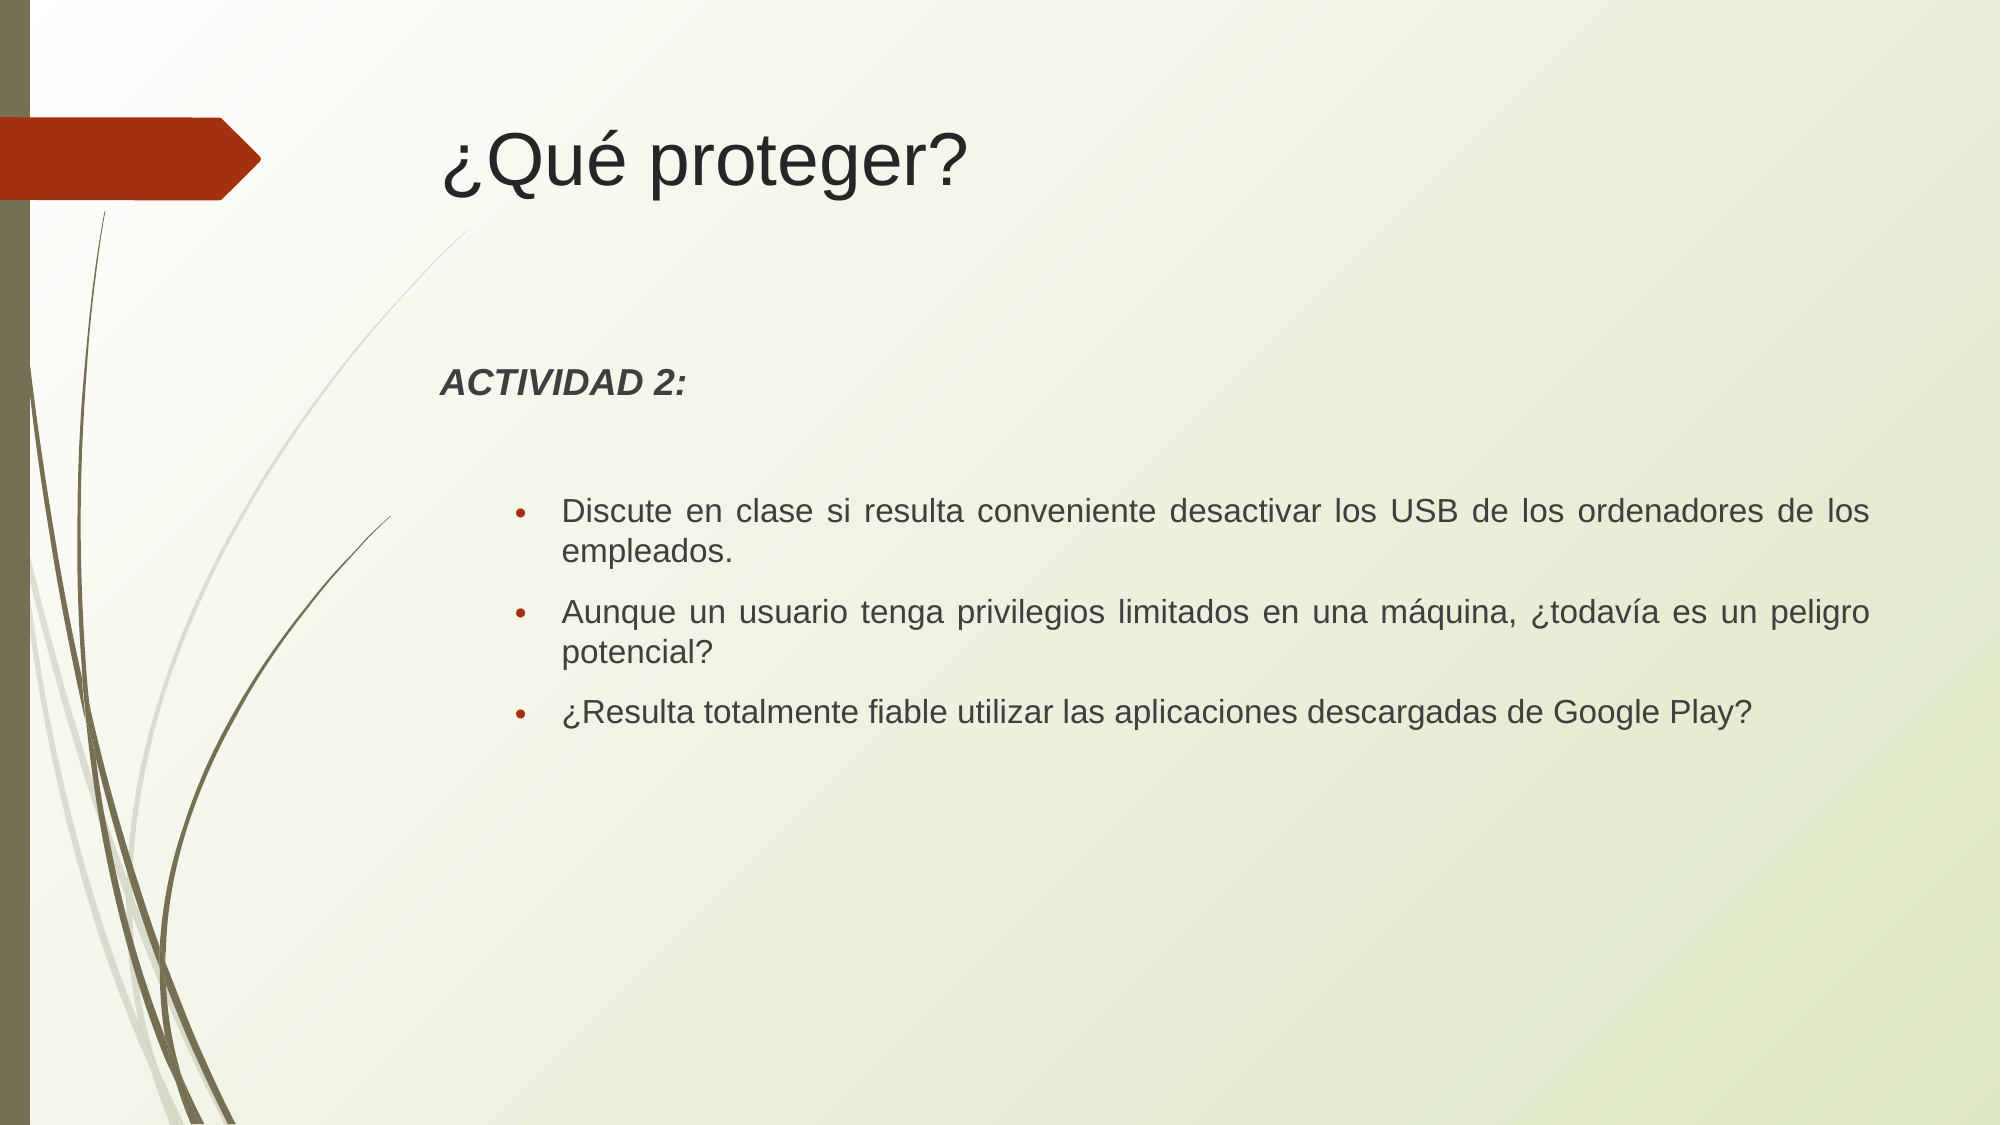

# ¿Qué proteger?
ACTIVIDAD 2:

Discute en clase si resulta conveniente desactivar los USB de los ordenadores de los empleados.
Aunque un usuario tenga privilegios limitados en una máquina, ¿todavía es un peligro potencial?
¿Resulta totalmente fiable utilizar las aplicaciones descargadas de Google Play?